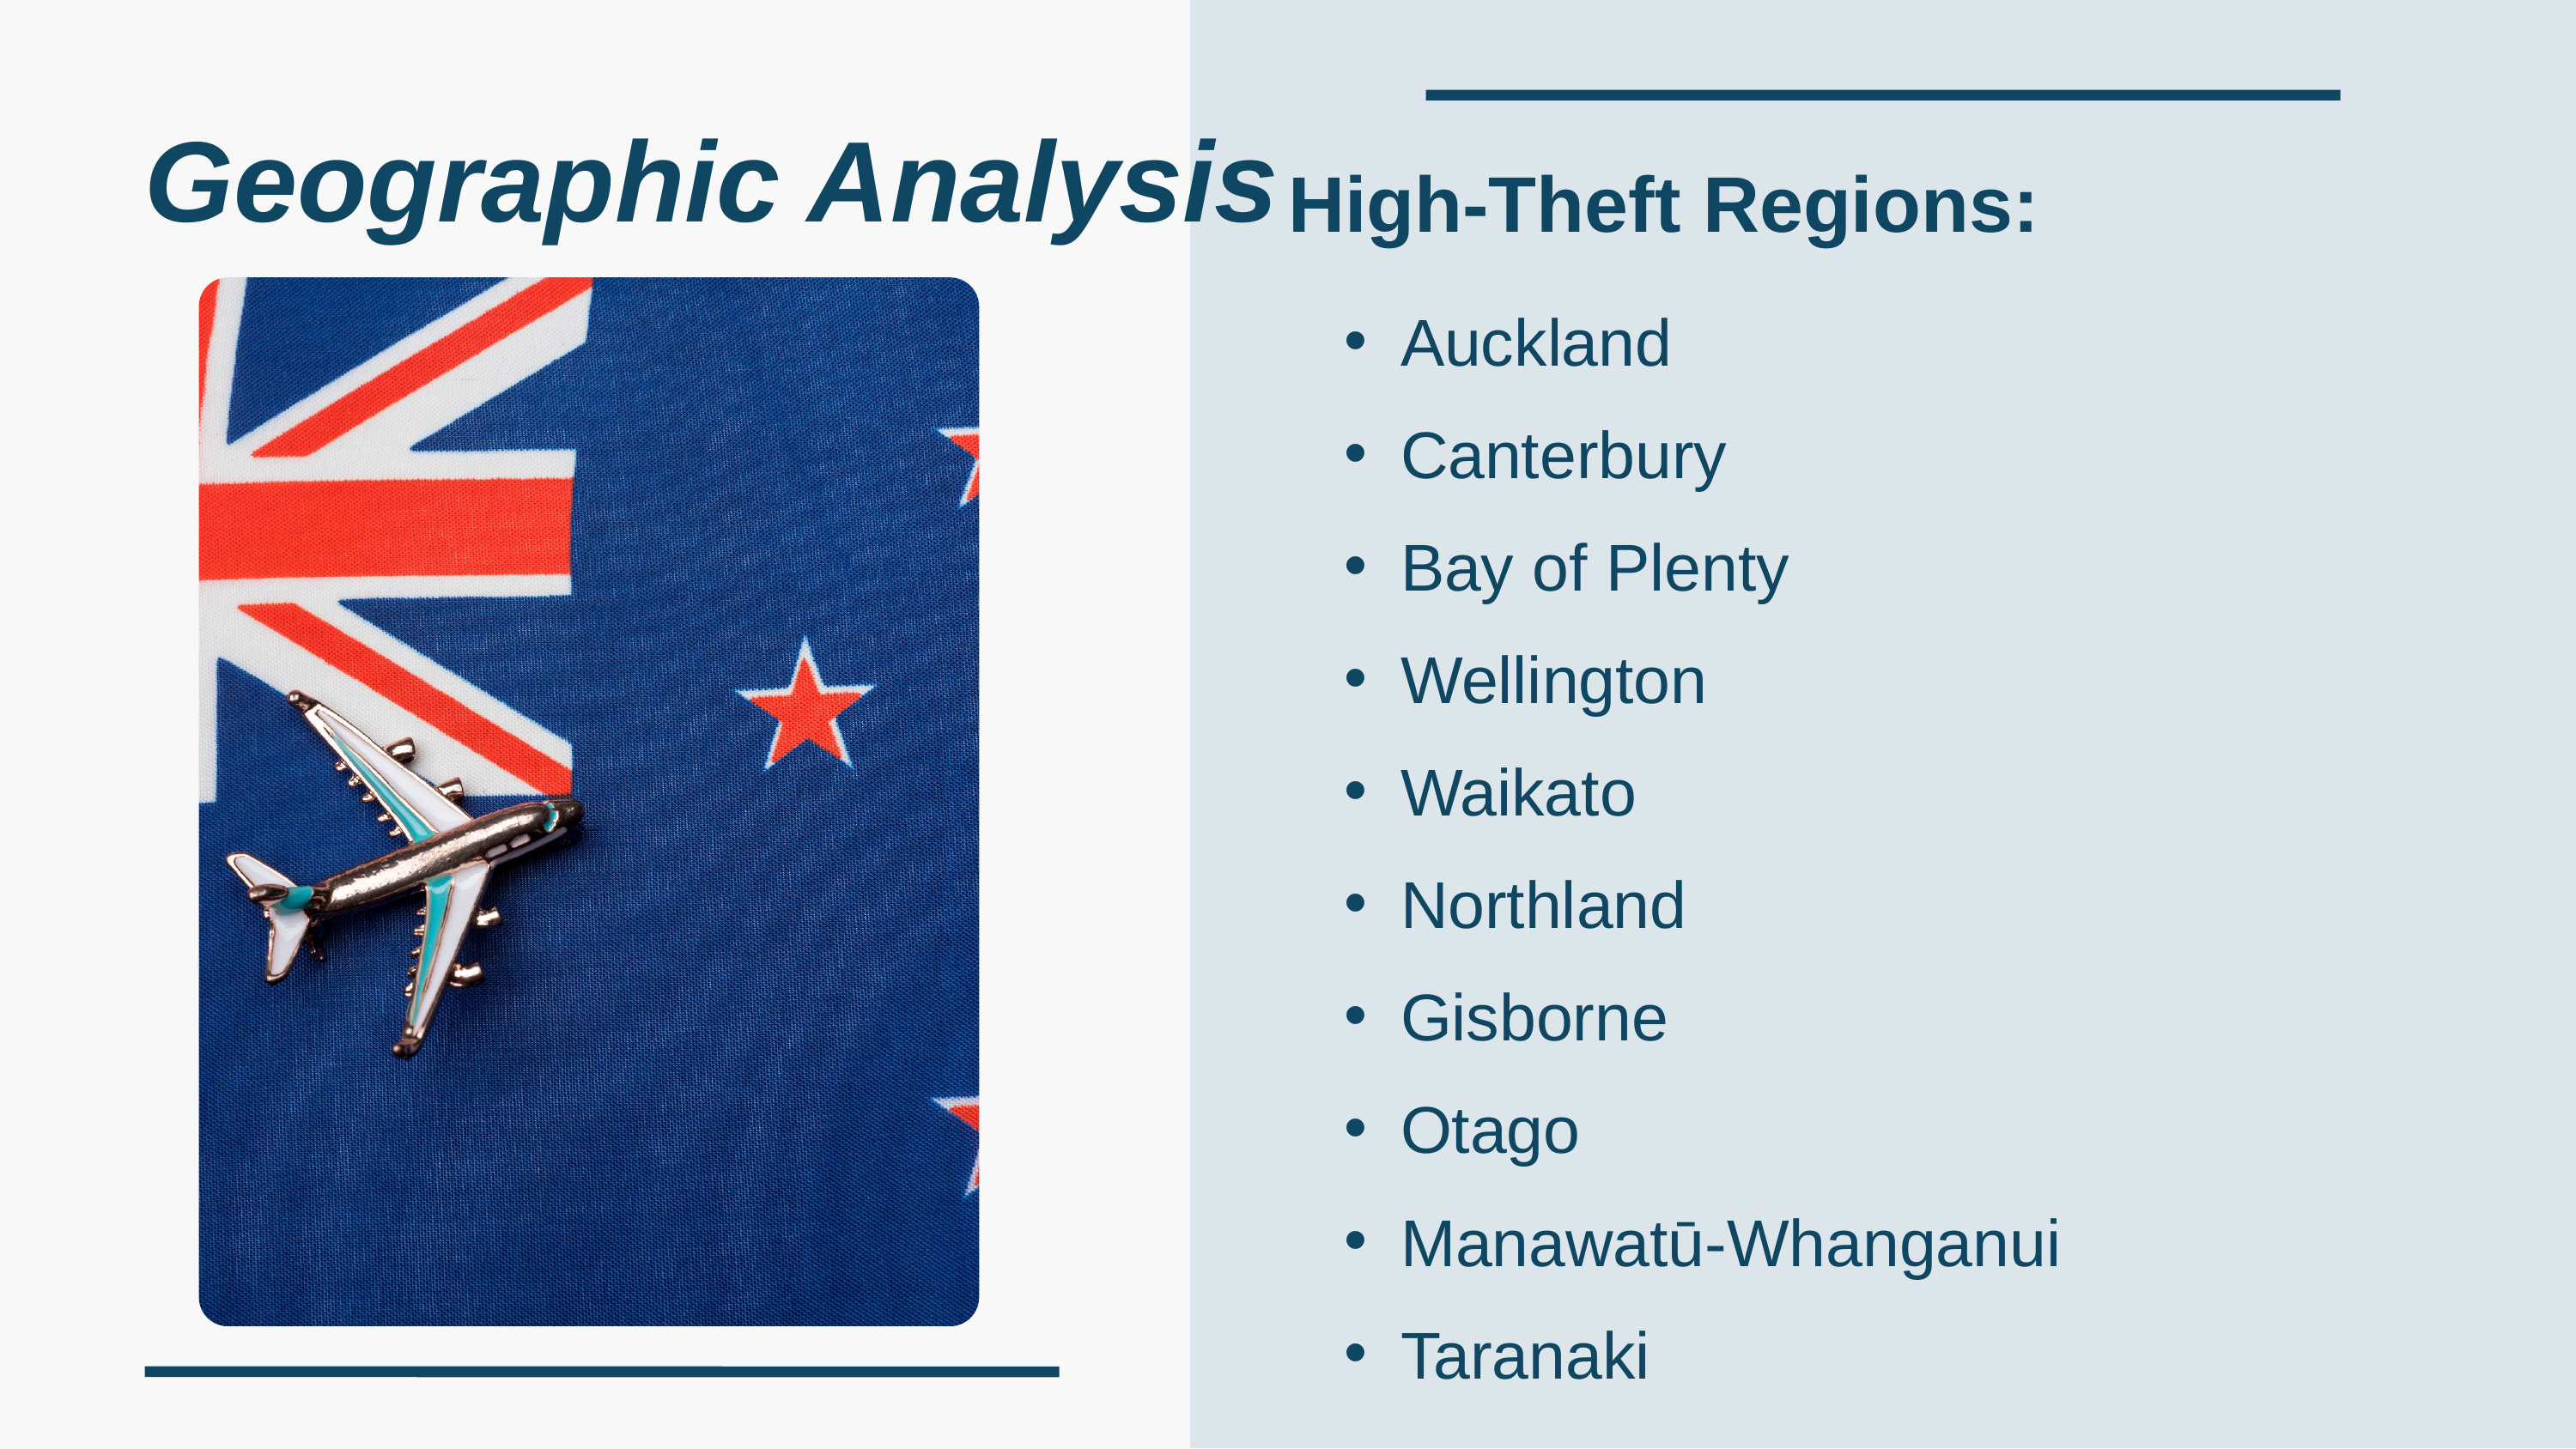

Geographic Analysis

High-Theft Regions:

Auckland
Canterbury
Bay of Plenty
Wellington
Waikato
Northland
Gisborne
Otago
Manawatū-Whanganui
Taranaki